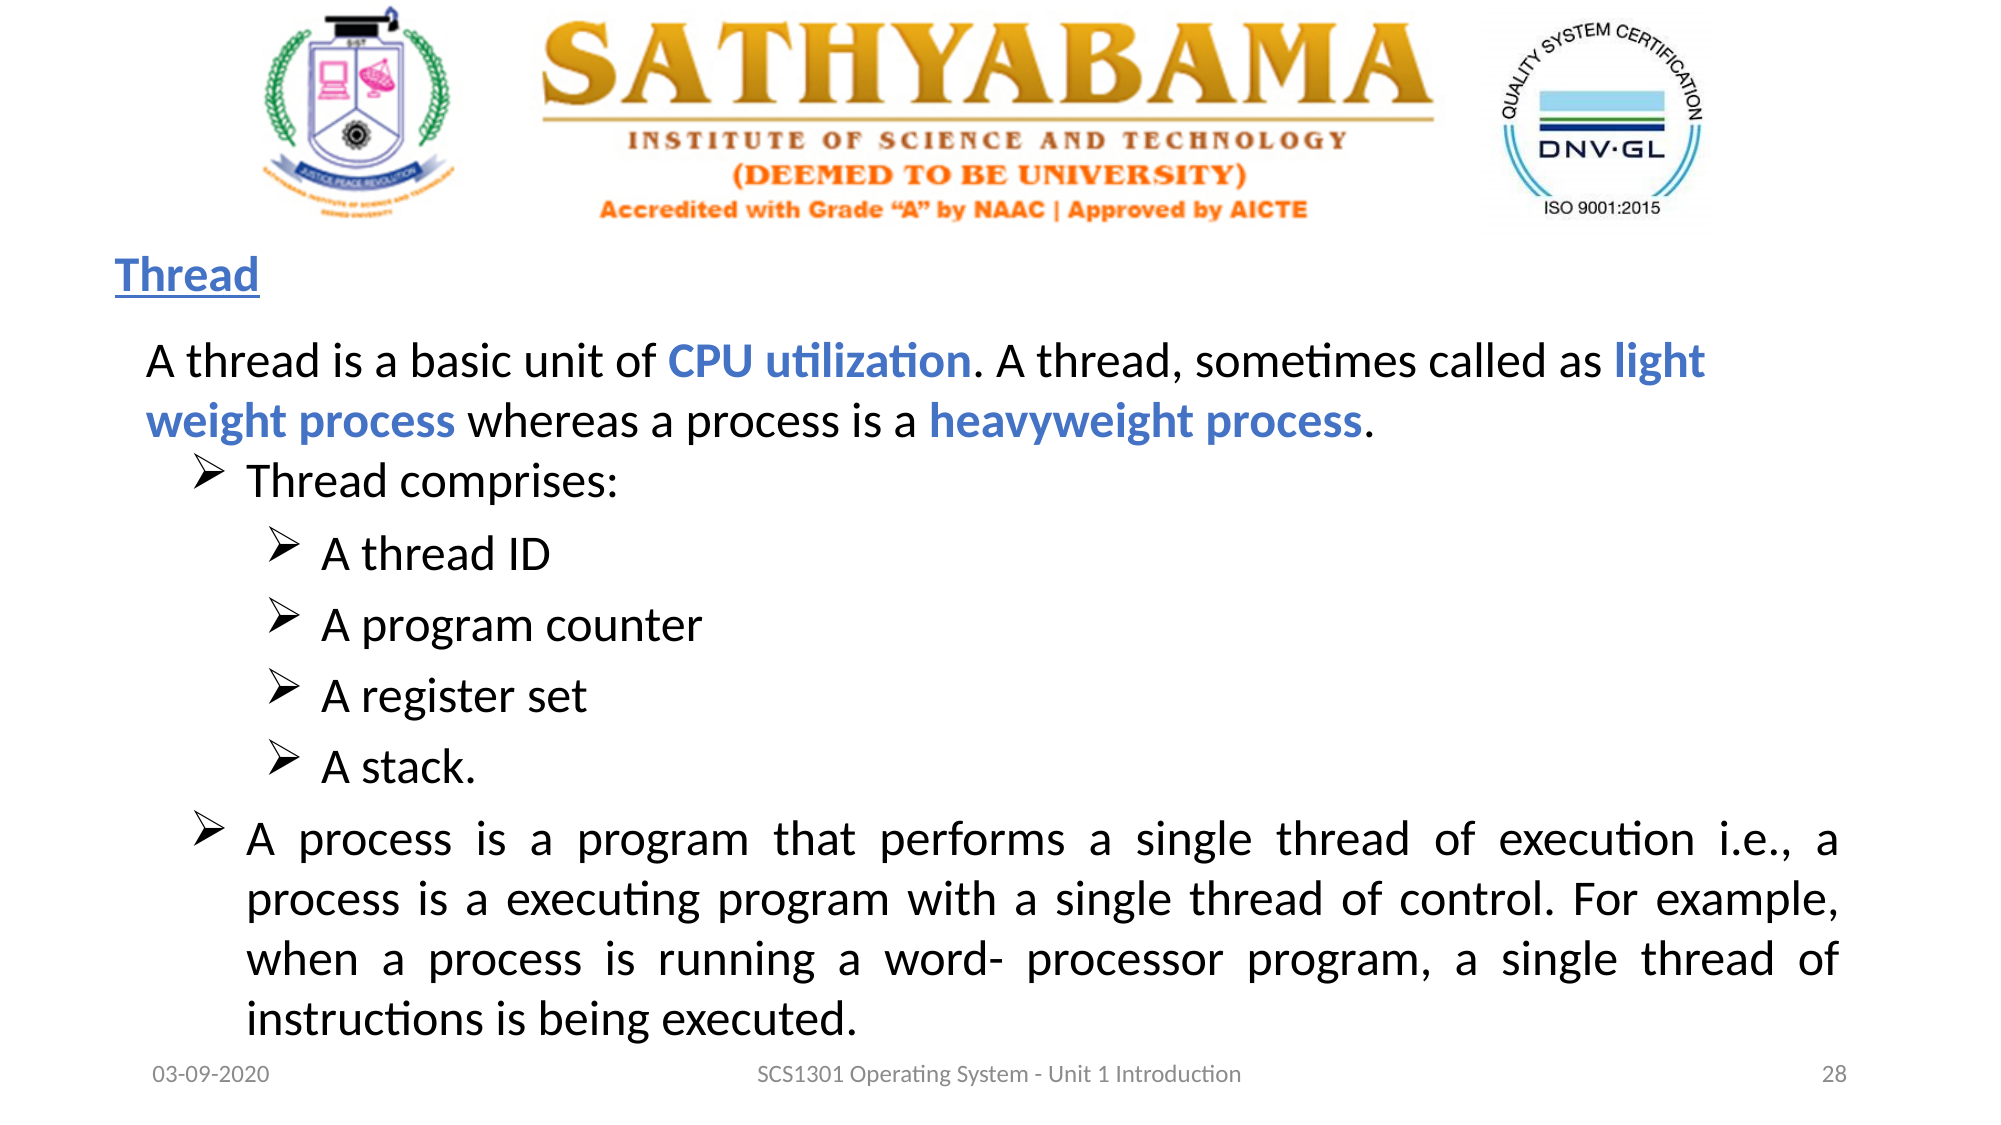

Thread
A thread is a basic unit of CPU utilization. A thread, sometimes called as light weight process whereas a process is a heavyweight process.
Thread comprises:
A thread ID
A program counter
A register set
A stack.
A process is a program that performs a single thread of execution i.e., a process is a executing program with a single thread of control. For example, when a process is running a word- processor program, a single thread of instructions is being executed.

03-09-2020
SCS1301 Operating System - Unit 1 Introduction
28